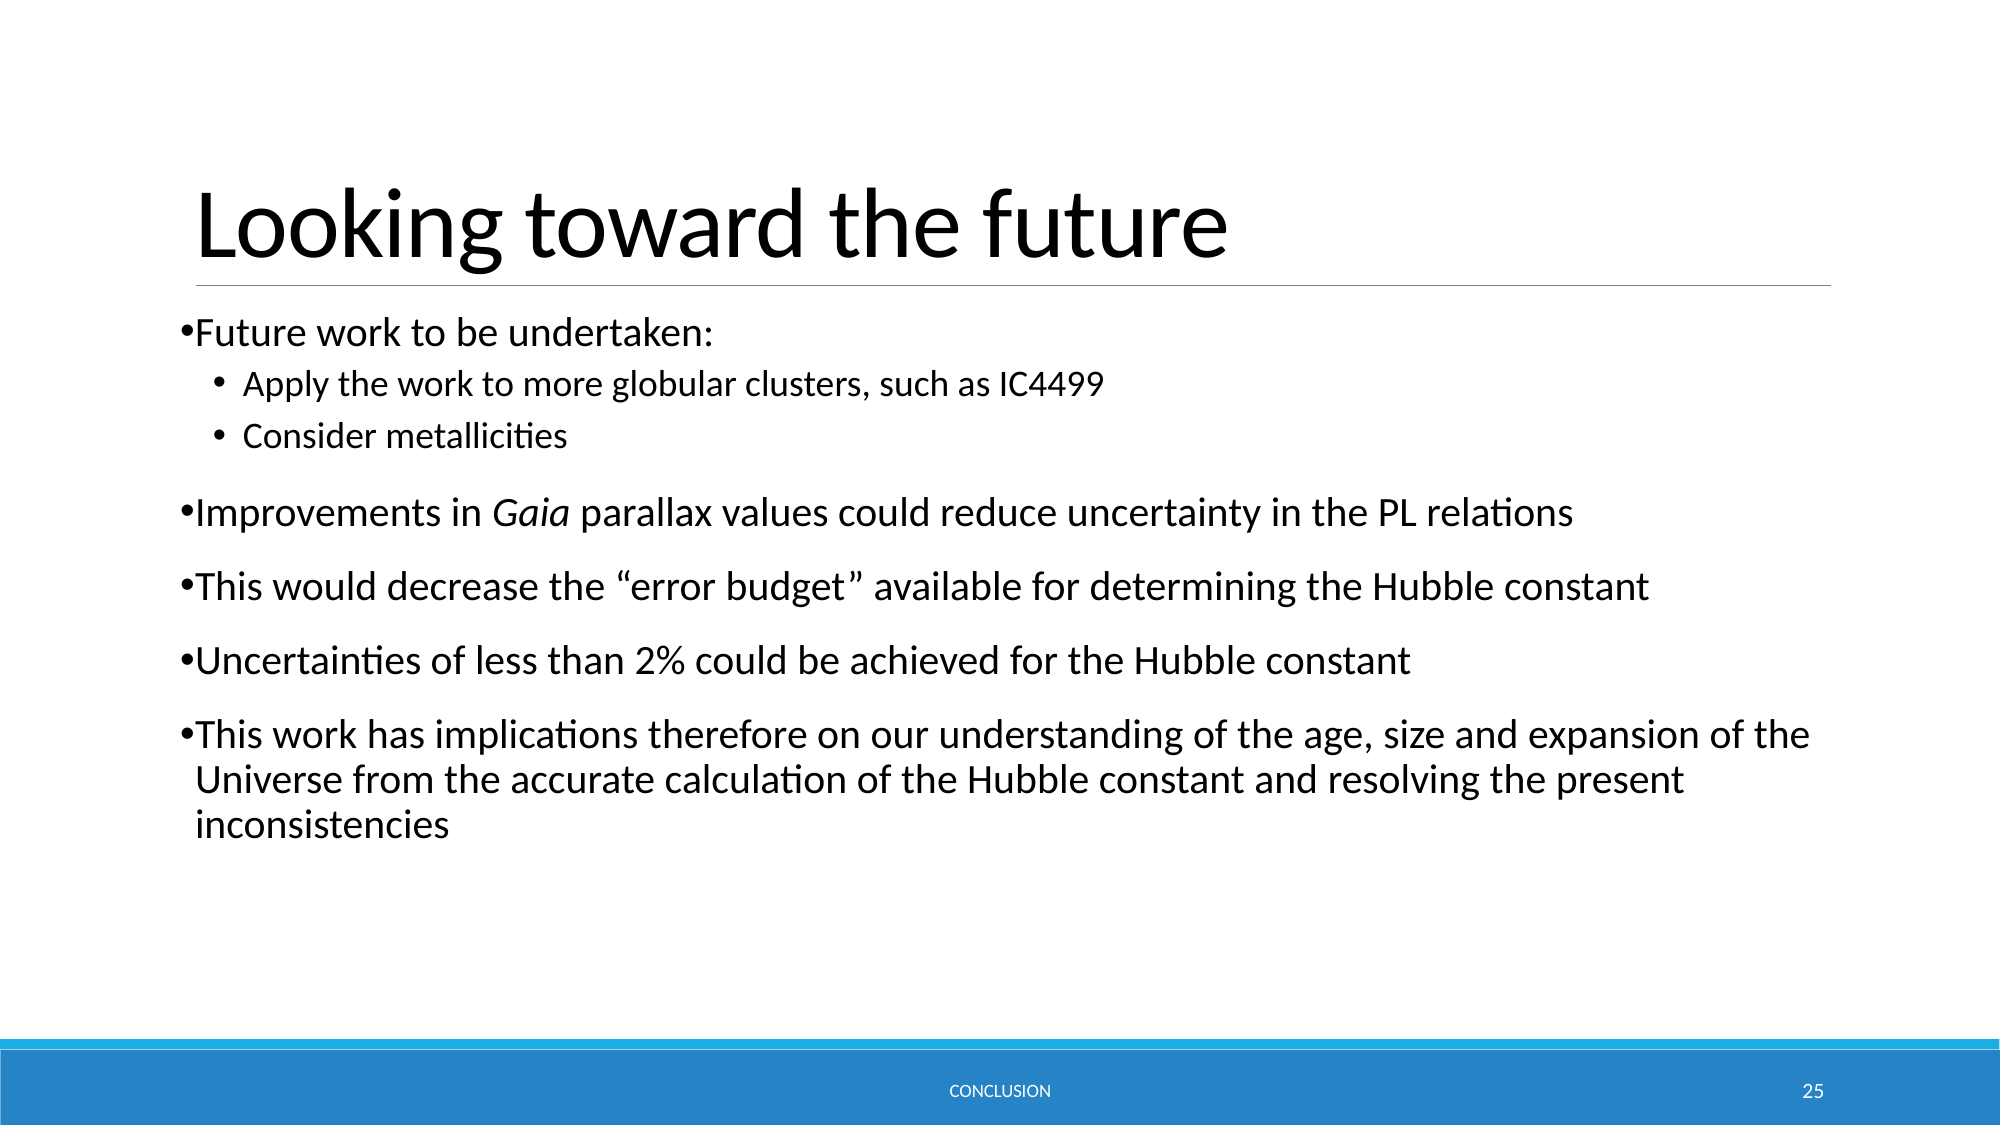

# Looking toward the future
Future work to be undertaken:
Apply the work to more globular clusters, such as IC4499
Consider metallicities
Improvements in Gaia parallax values could reduce uncertainty in the PL relations
This would decrease the “error budget” available for determining the Hubble constant
Uncertainties of less than 2% could be achieved for the Hubble constant
This work has implications therefore on our understanding of the age, size and expansion of the Universe from the accurate calculation of the Hubble constant and resolving the present inconsistencies
CONCLUSION
25